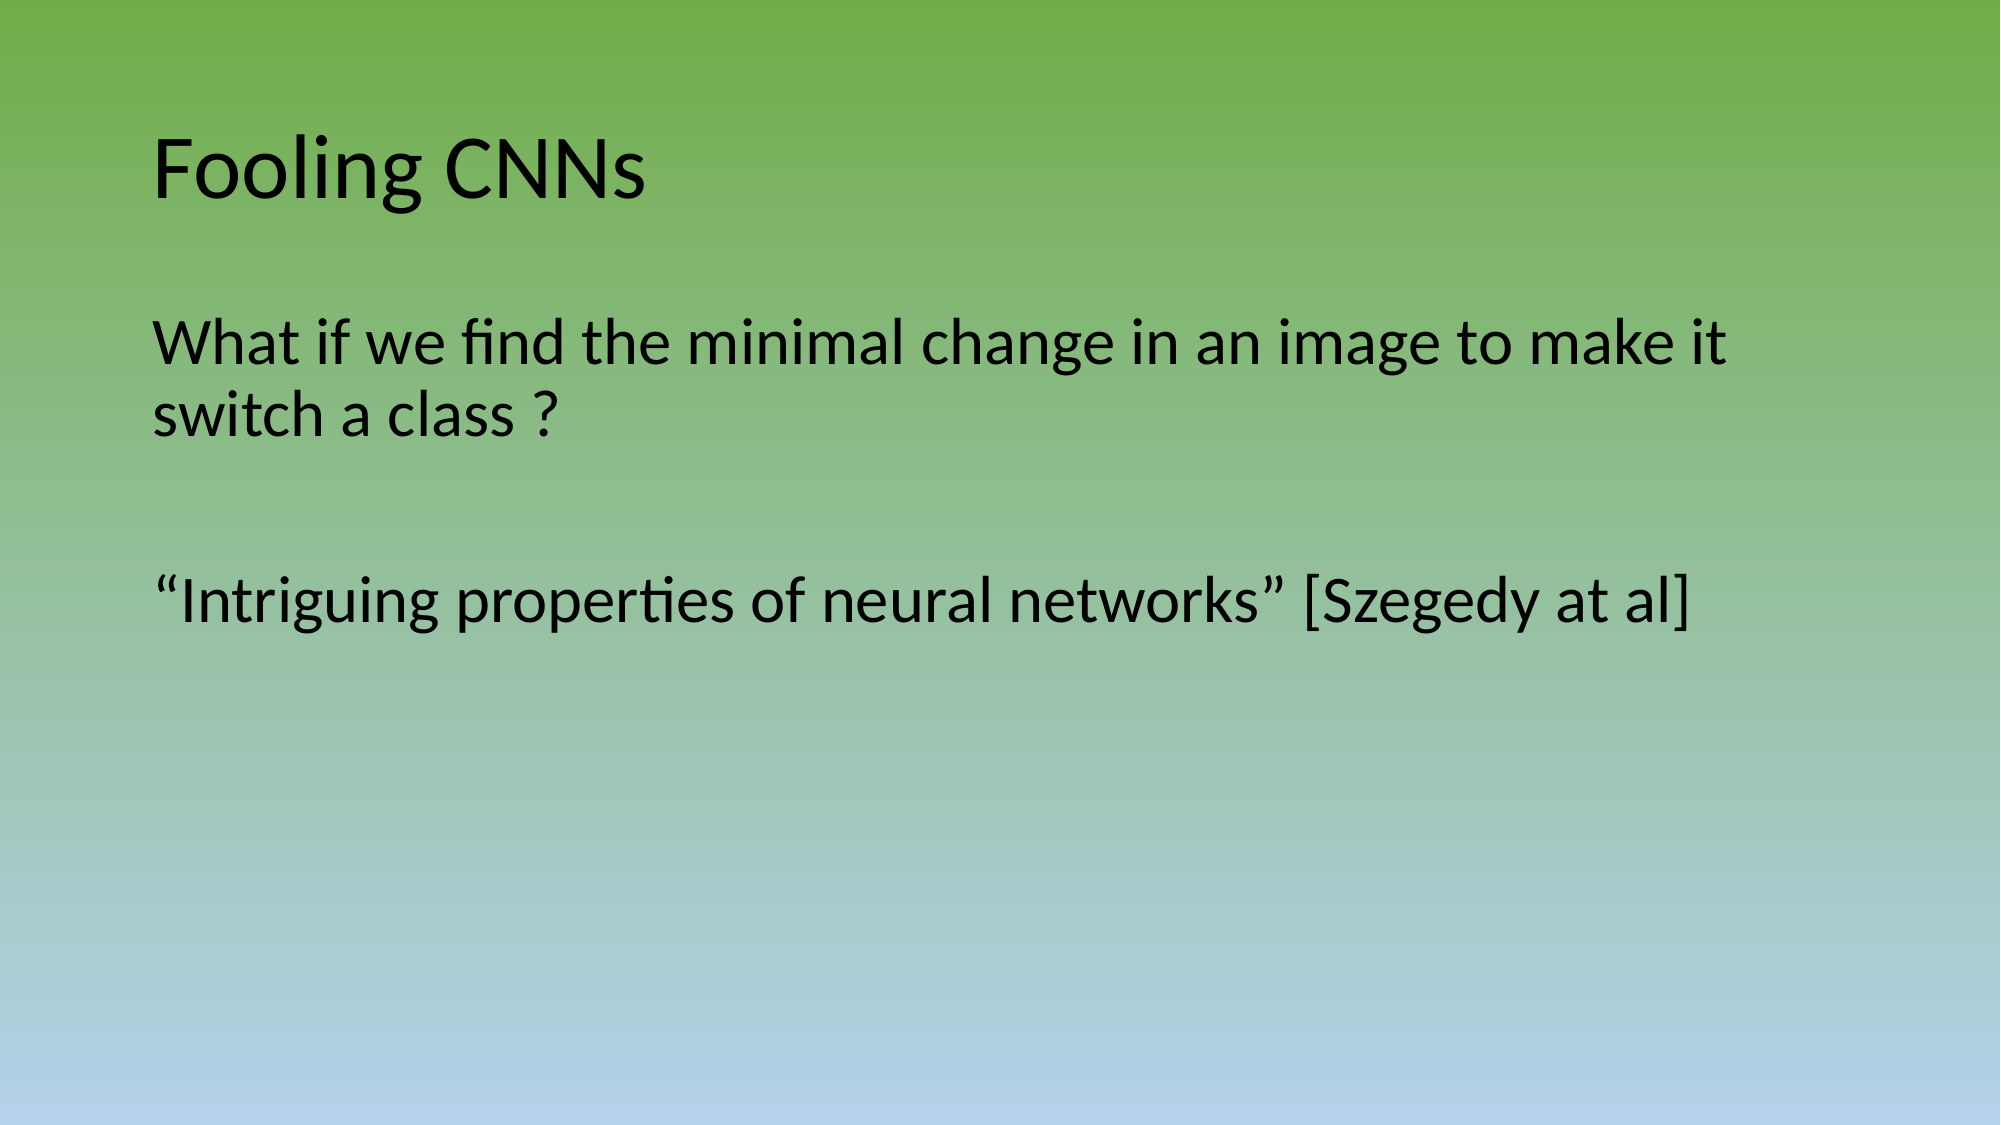

# Fooling CNNs
What if we find the minimal change in an image to make it switch a class ?

“Intriguing properties of neural networks” [Szegedy at al]